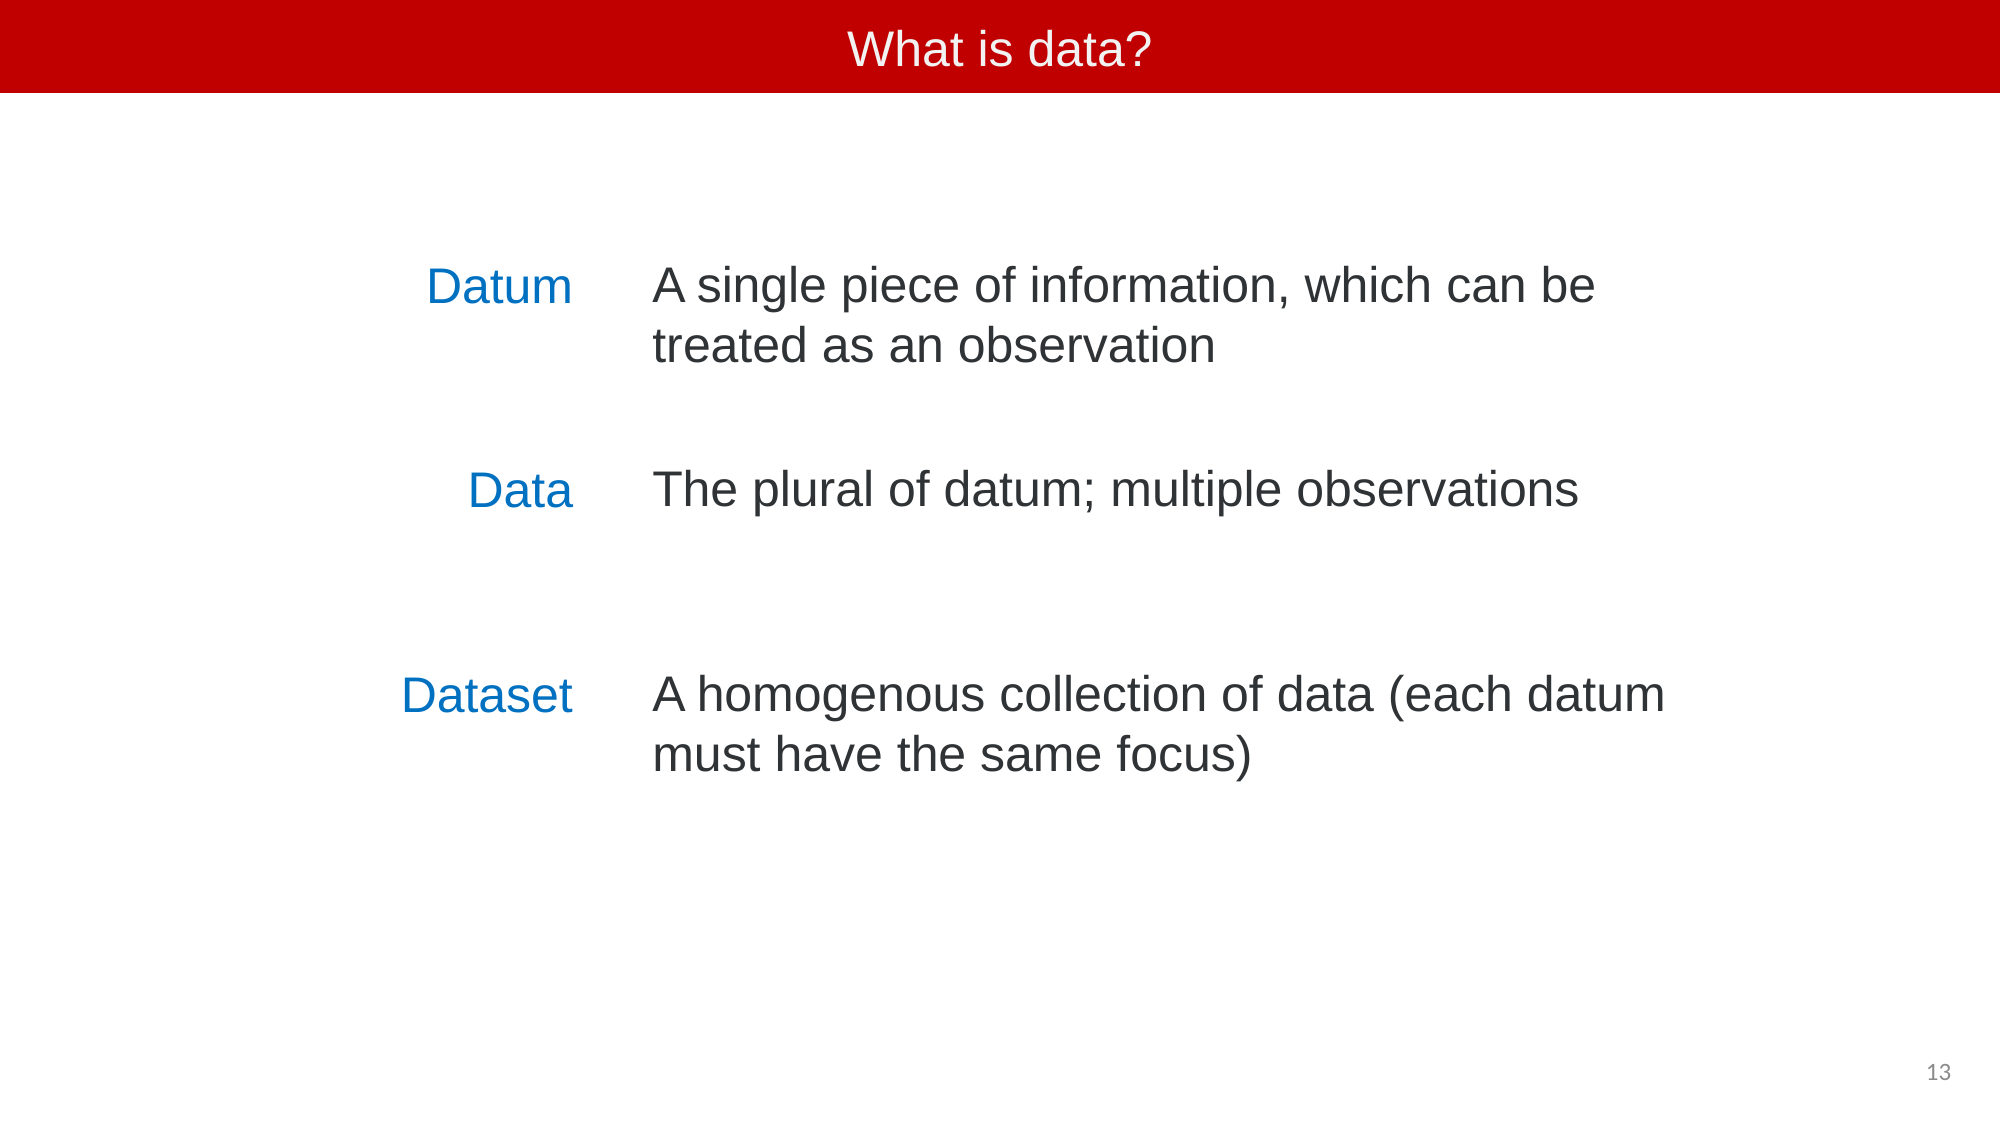

What is data?
Datum
A single piece of information, which can be treated as an observation
Data
The plural of datum; multiple observations
Dataset
A homogenous collection of data (each datum must have the same focus)
13